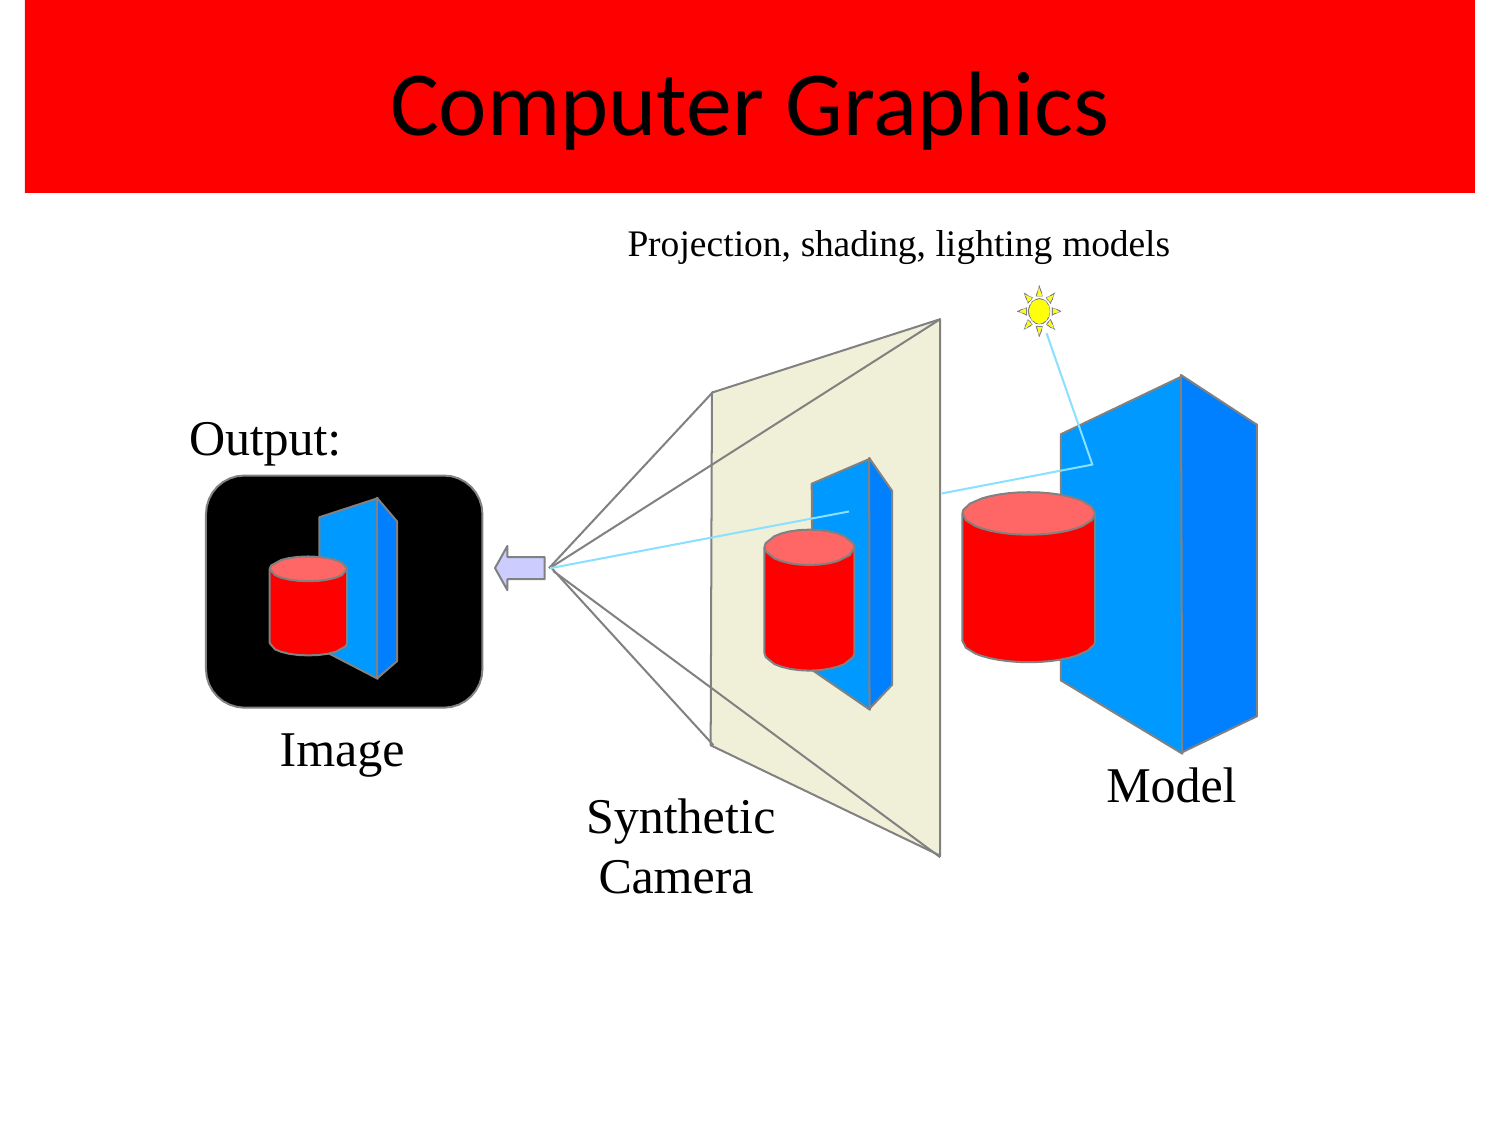

# Computer Graphics
Projection, shading, lighting models

Output:

Image
Model
Synthetic  Camera